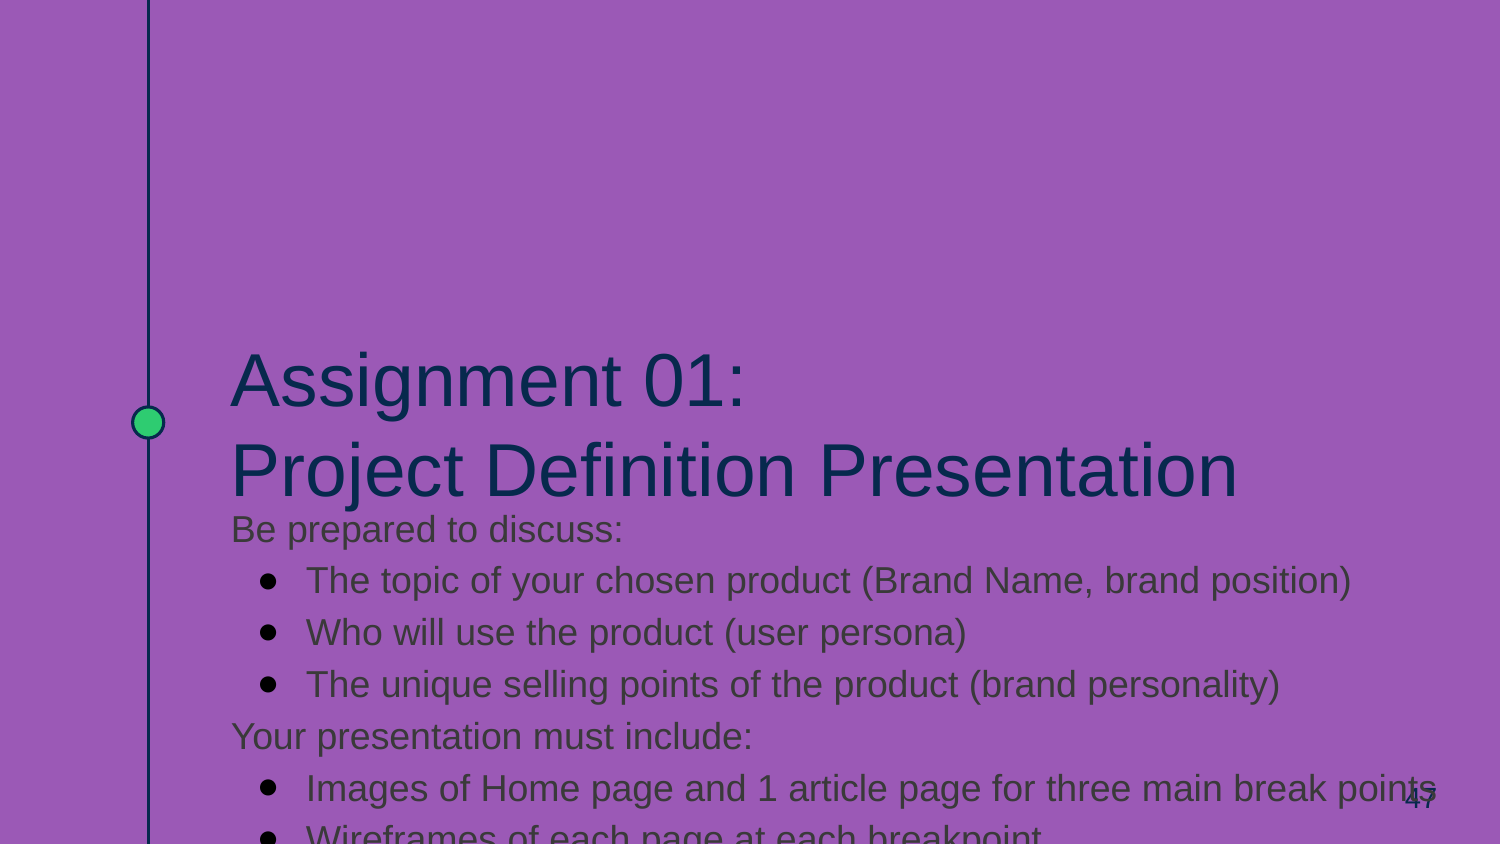

# Assignment 01: Project Definition Presentation
Be prepared to discuss:
The topic of your chosen product (Brand Name, brand position)
Who will use the product (user persona)
The unique selling points of the product (brand personality)
Your presentation must include:
Images of Home page and 1 article page for three main break points
Wireframes of each page at each breakpoint
User persona
sketches of possible new layouts (min 8)

http://learn.drexel.edu
47